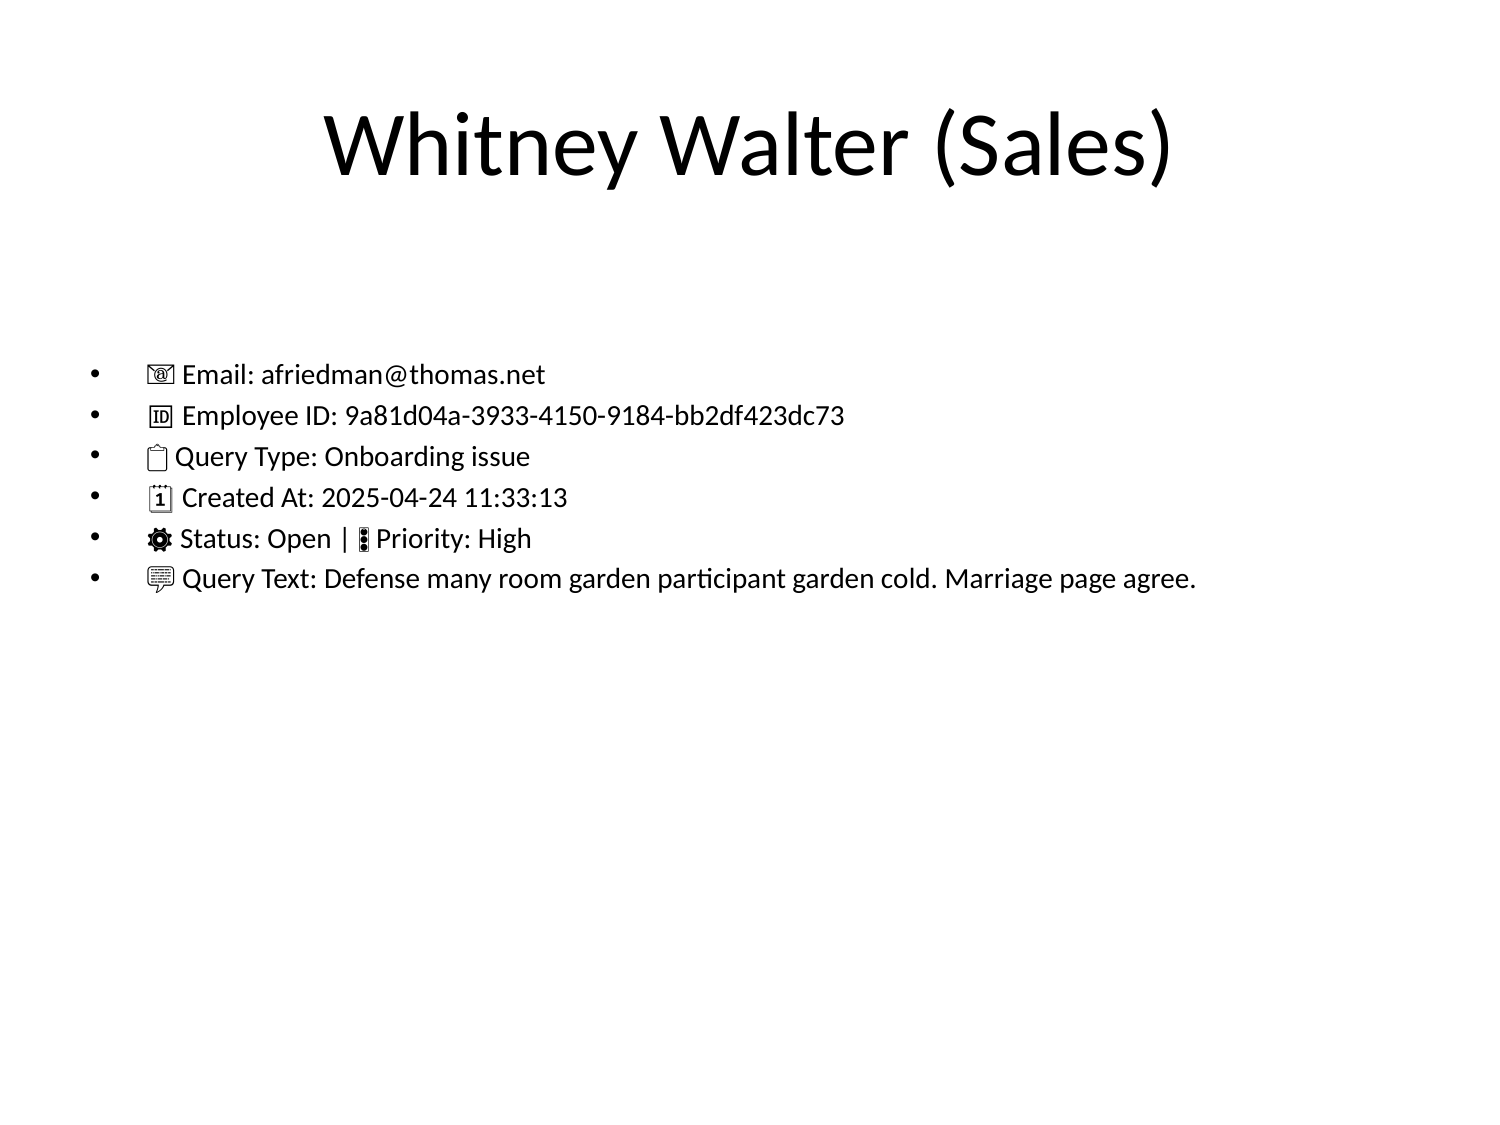

# Whitney Walter (Sales)

📧 Email: afriedman@thomas.net
🆔 Employee ID: 9a81d04a-3933-4150-9184-bb2df423dc73
📋 Query Type: Onboarding issue
🗓 Created At: 2025-04-24 11:33:13
⚙ Status: Open | 🚦 Priority: High
💬 Query Text: Defense many room garden participant garden cold. Marriage page agree.